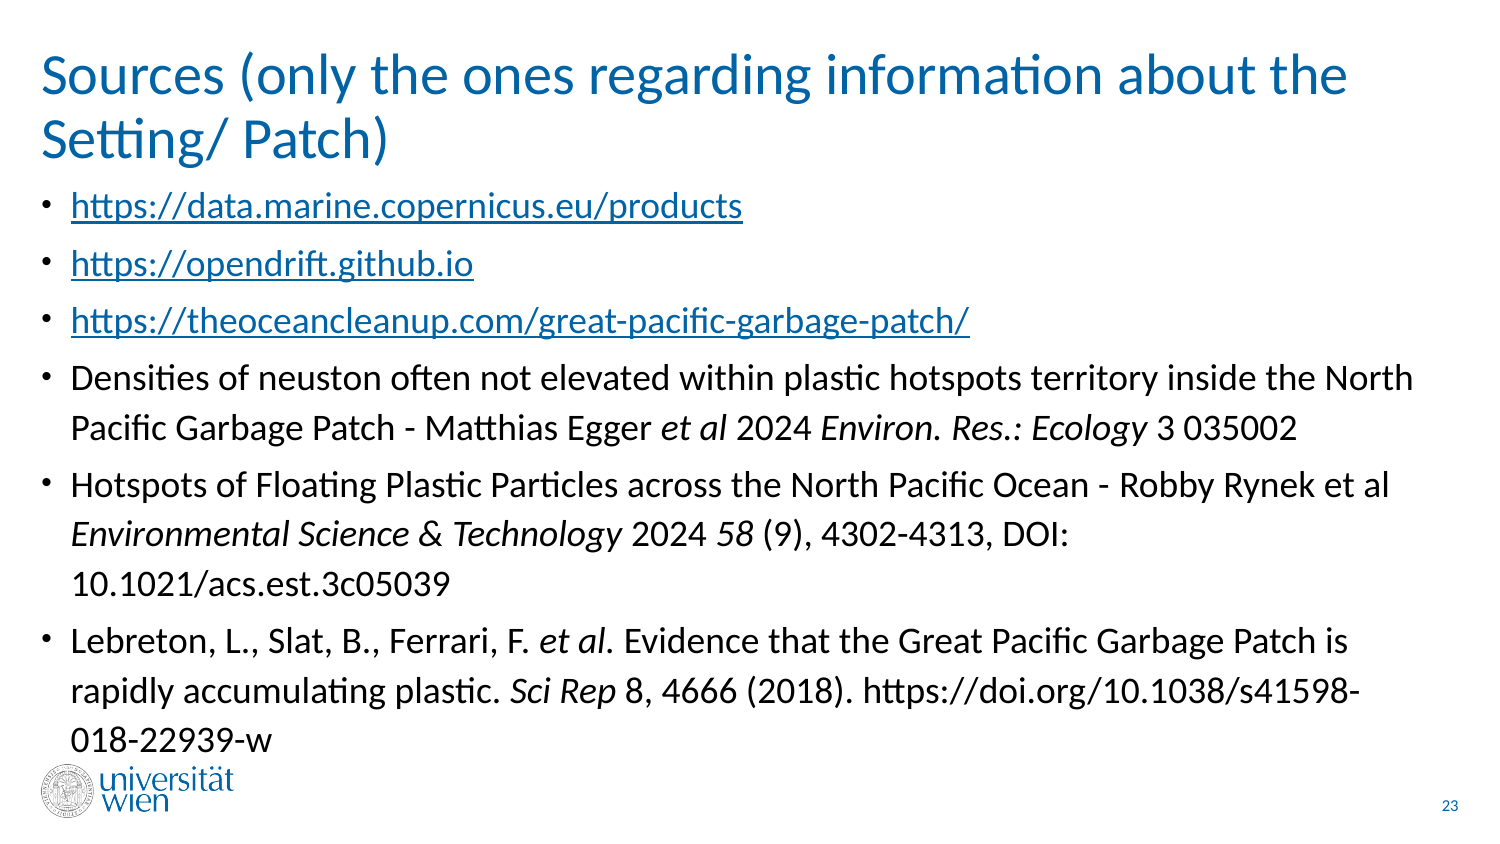

# Sources (only the ones regarding information about the Setting/ Patch)
https://data.marine.copernicus.eu/products
https://opendrift.github.io
https://theoceancleanup.com/great-pacific-garbage-patch/
Densities of neuston often not elevated within plastic hotspots territory inside the North Pacific Garbage Patch - Matthias Egger et al 2024 Environ. Res.: Ecology 3 035002
Hotspots of Floating Plastic Particles across the North Pacific Ocean - Robby Rynek et al Environmental Science & Technology 2024 58 (9), 4302-4313, DOI: 10.1021/acs.est.3c05039
Lebreton, L., Slat, B., Ferrari, F. et al. Evidence that the Great Pacific Garbage Patch is rapidly accumulating plastic. Sci Rep 8, 4666 (2018). https://doi.org/10.1038/s41598-018-22939-w

23